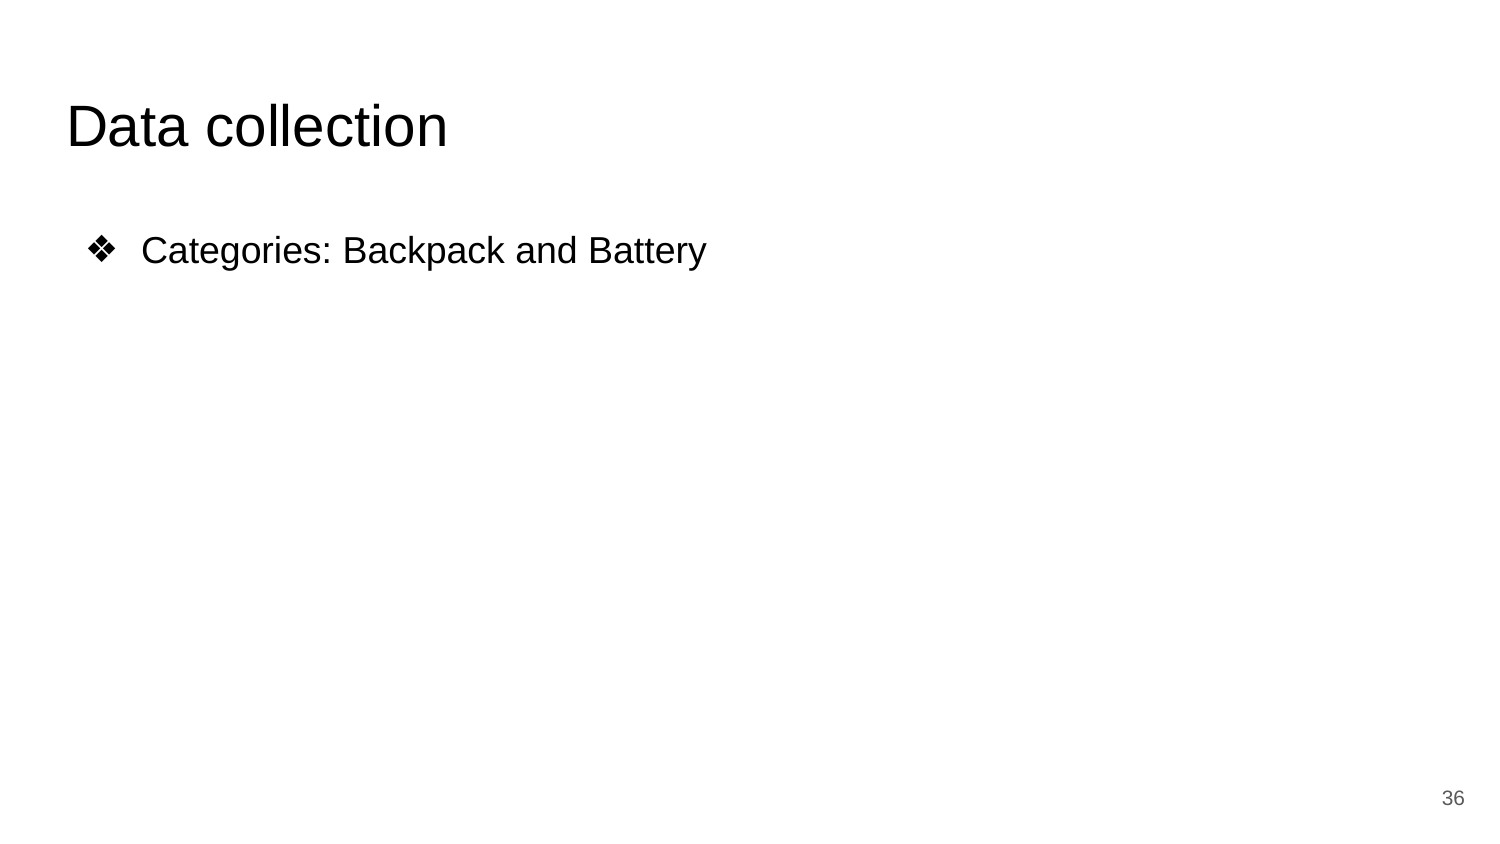

# Data collection
Categories: Backpack and Battery
36